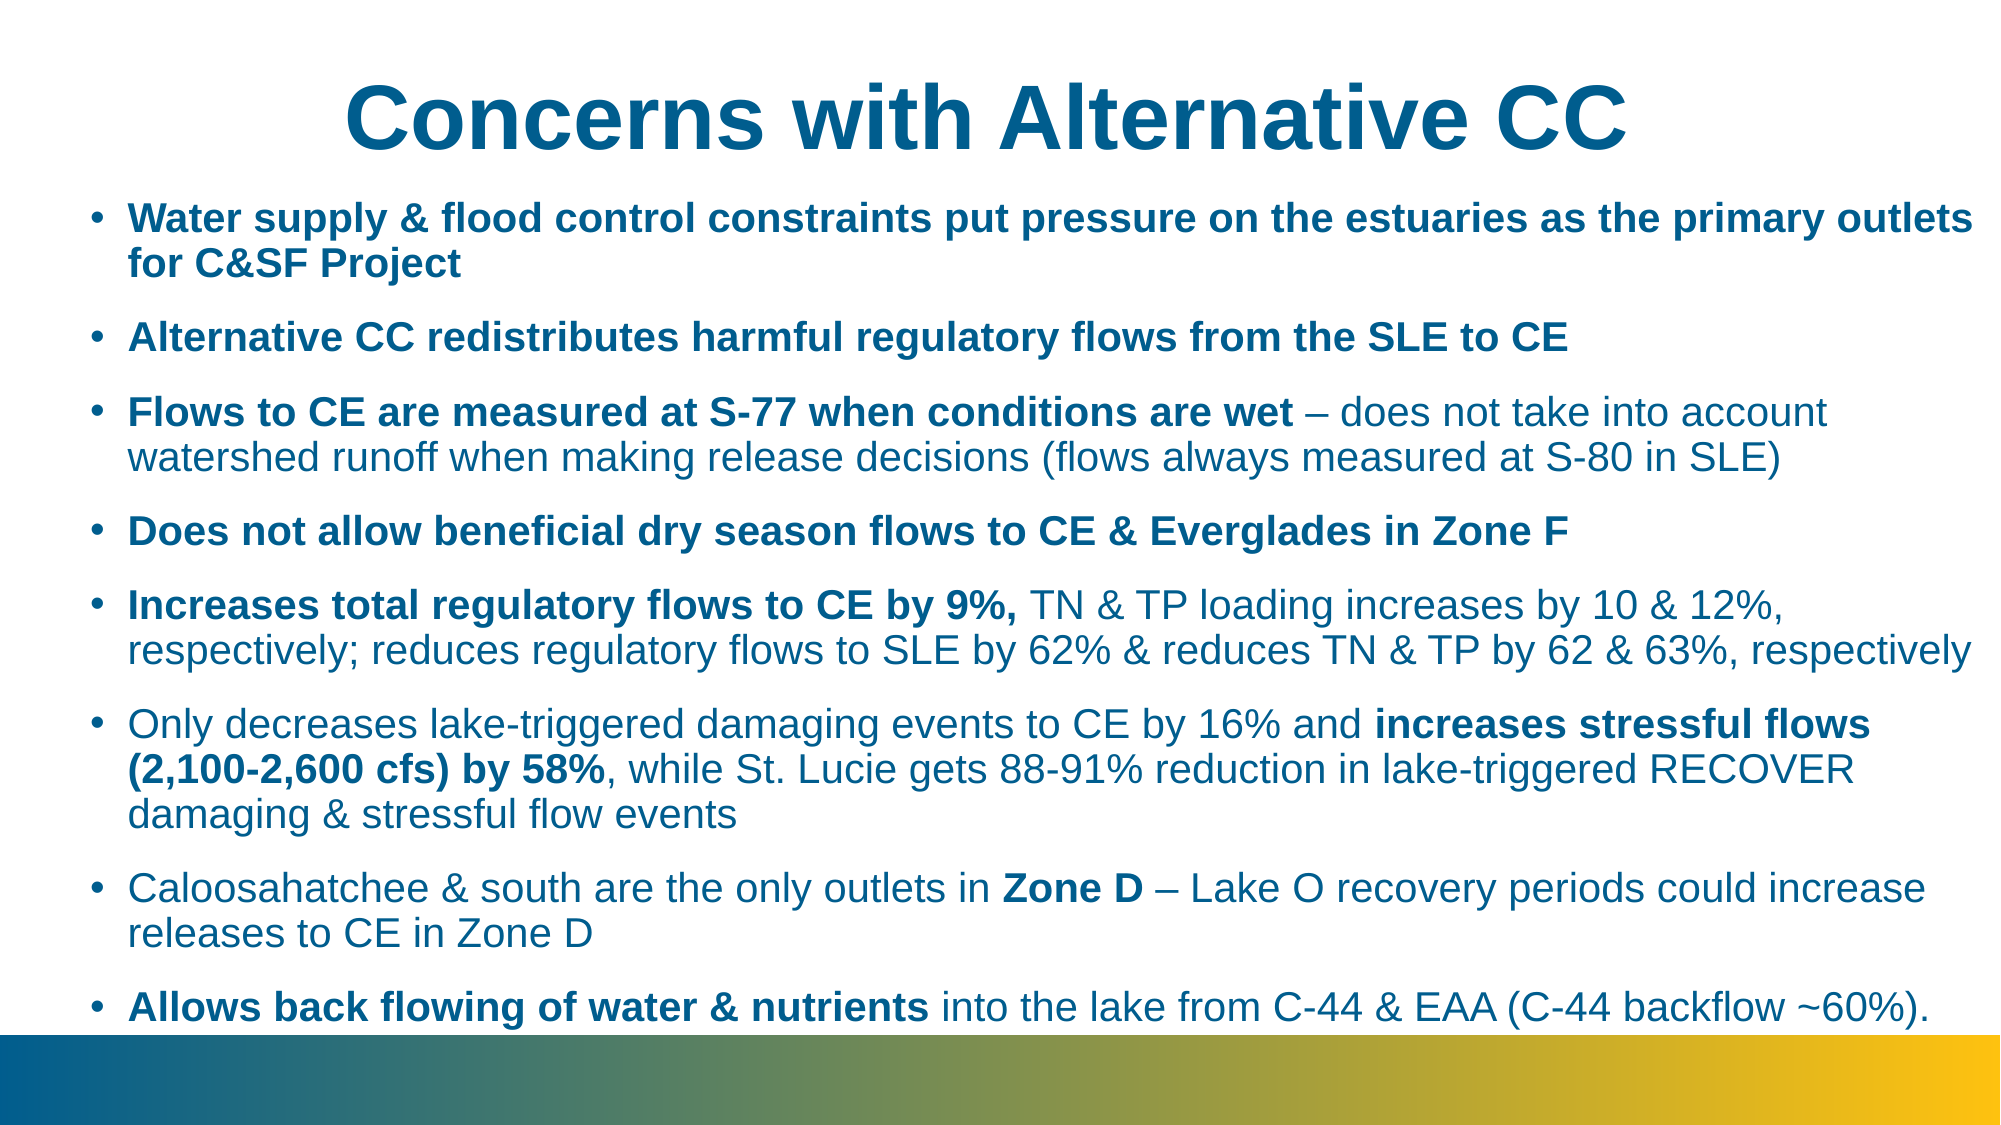

# Concerns with Alternative CC
Water supply & flood control constraints put pressure on the estuaries as the primary outlets for C&SF Project
Alternative CC redistributes harmful regulatory flows from the SLE to CE
Flows to CE are measured at S-77 when conditions are wet – does not take into account watershed runoff when making release decisions (flows always measured at S-80 in SLE)
Does not allow beneficial dry season flows to CE & Everglades in Zone F
Increases total regulatory flows to CE by 9%, TN & TP loading increases by 10 & 12%, respectively; reduces regulatory flows to SLE by 62% & reduces TN & TP by 62 & 63%, respectively
Only decreases lake-triggered damaging events to CE by 16% and increases stressful flows (2,100-2,600 cfs) by 58%, while St. Lucie gets 88-91% reduction in lake-triggered RECOVER damaging & stressful flow events
Caloosahatchee & south are the only outlets in Zone D – Lake O recovery periods could increase releases to CE in Zone D
Allows back flowing of water & nutrients into the lake from C-44 & EAA (C-44 backflow ~60%).